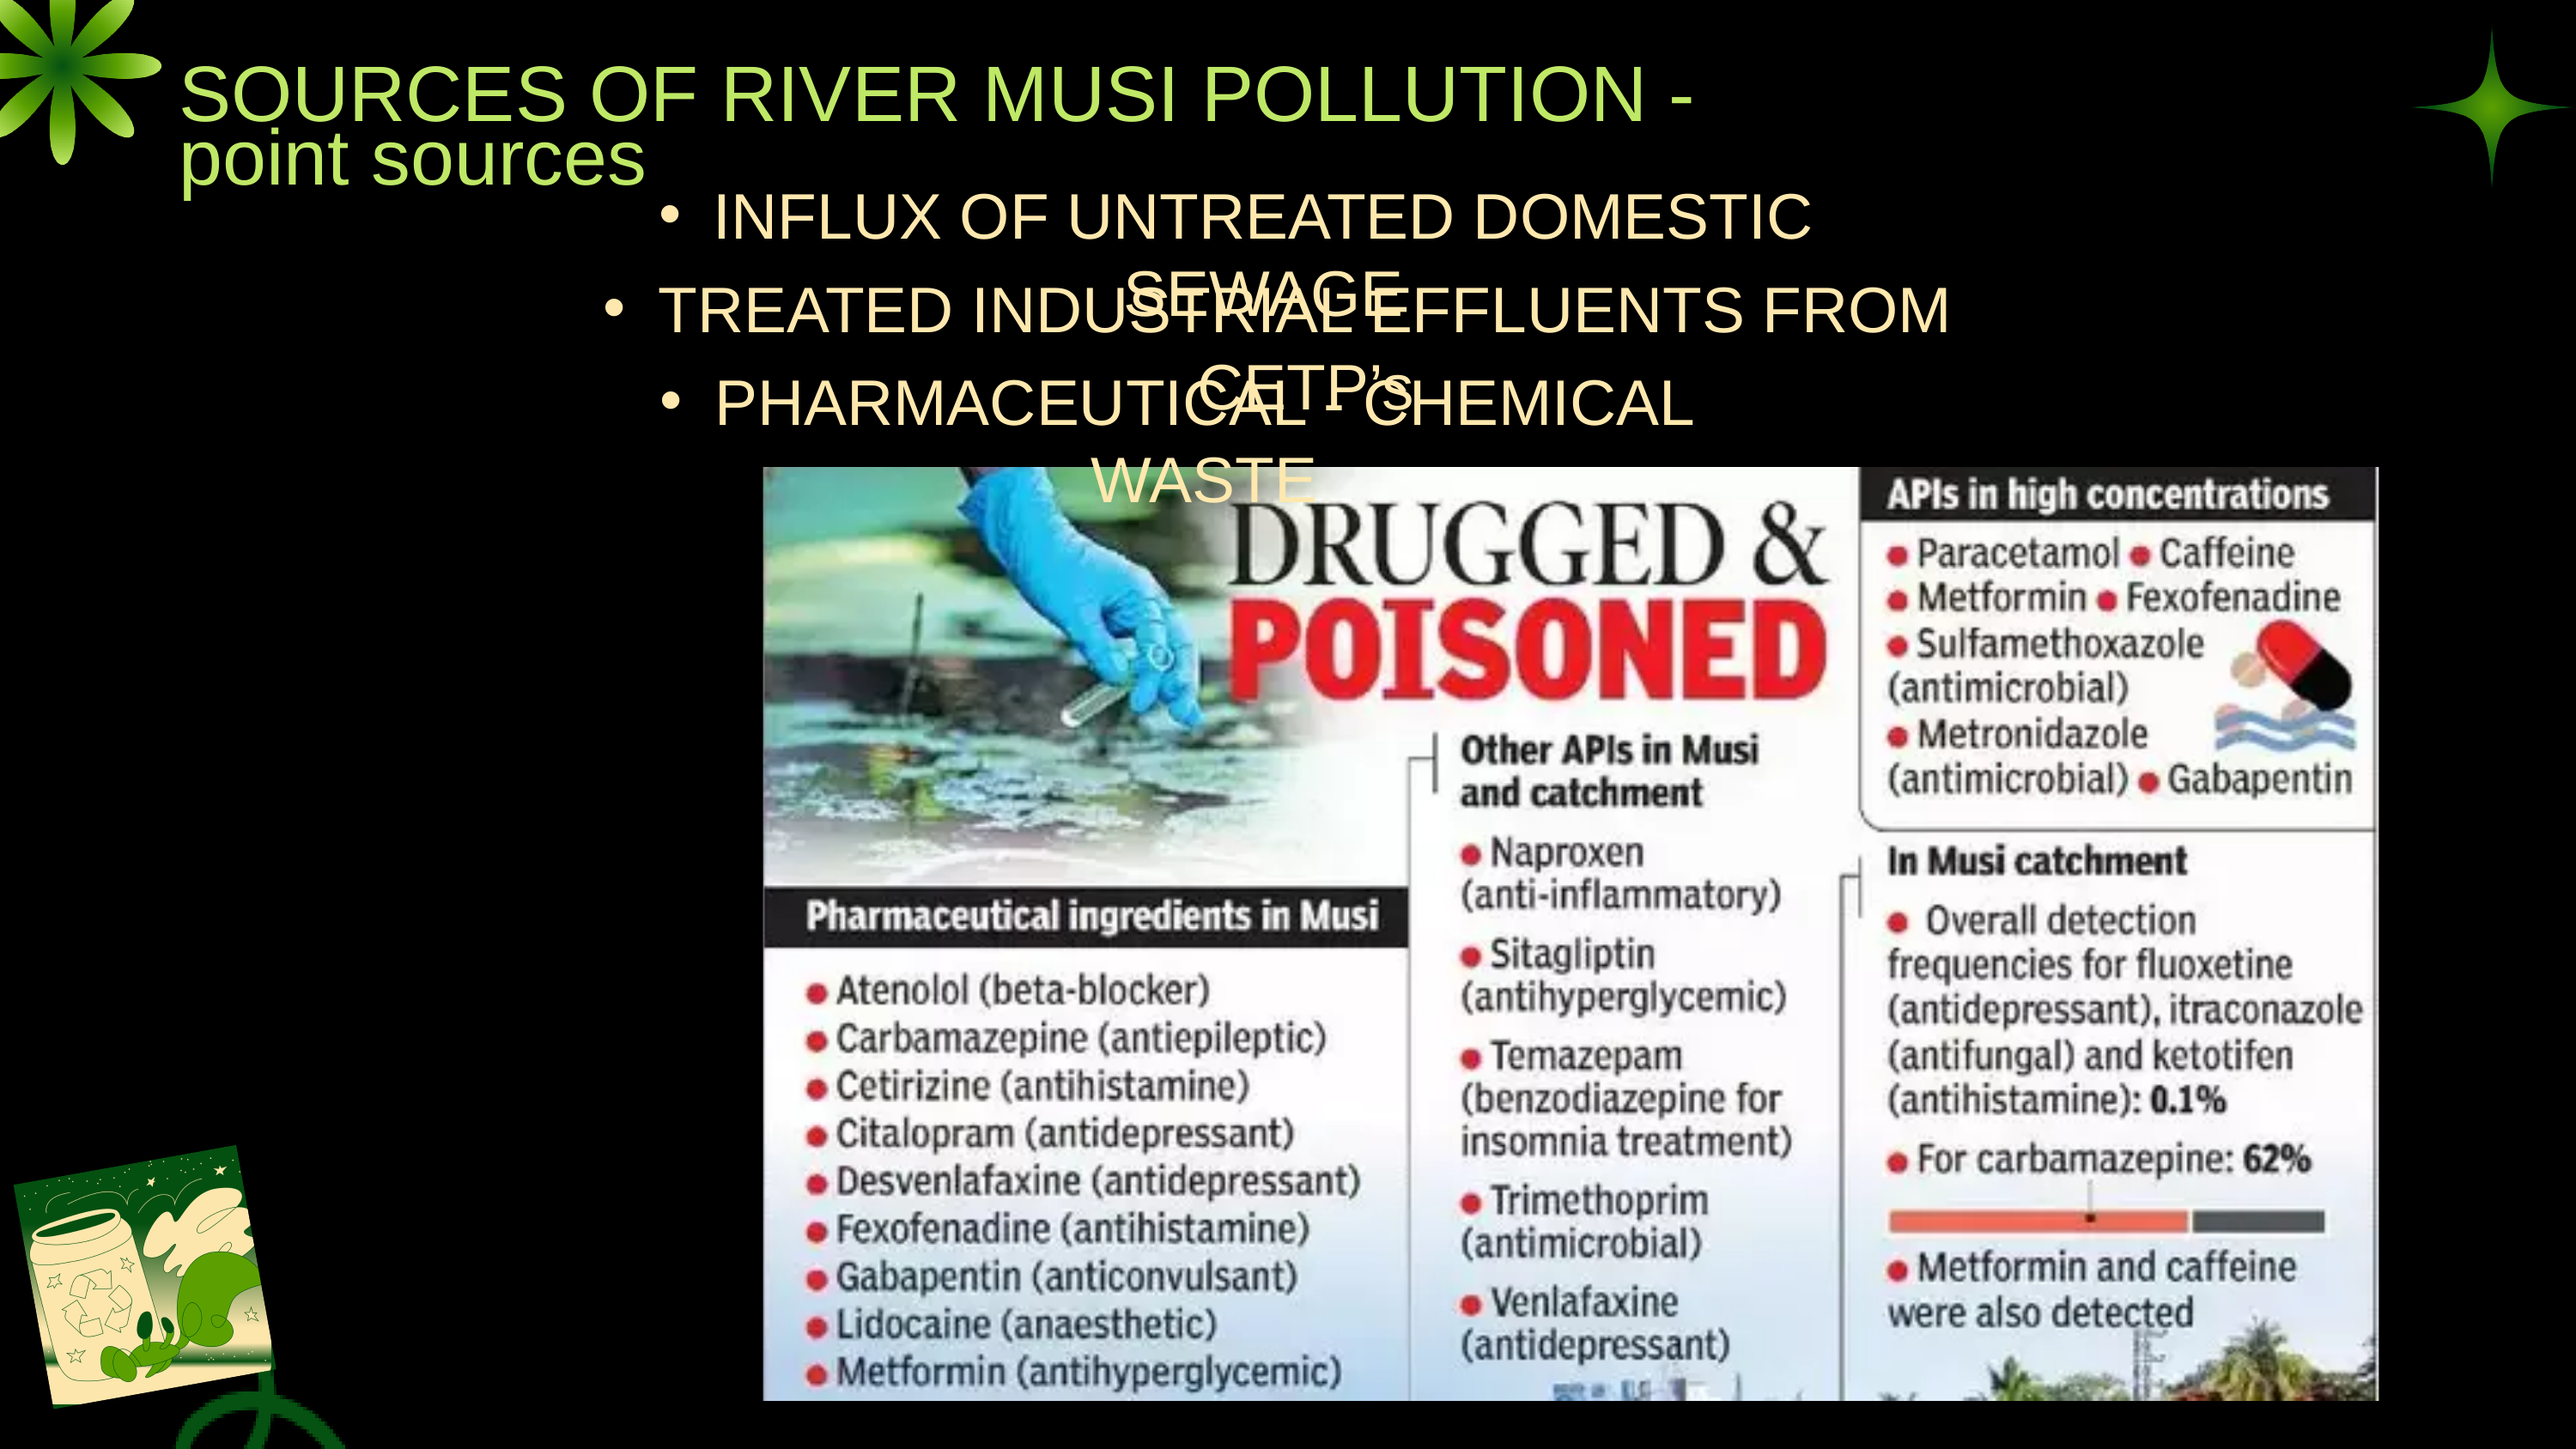

SOURCES OF RIVER MUSI POLLUTION - point sources
INFLUX OF UNTREATED DOMESTIC SEWAGE
TREATED INDUSTRIAL EFFLUENTS FROM CETP’s
PHARMACEUTICAL - CHEMICAL WASTE